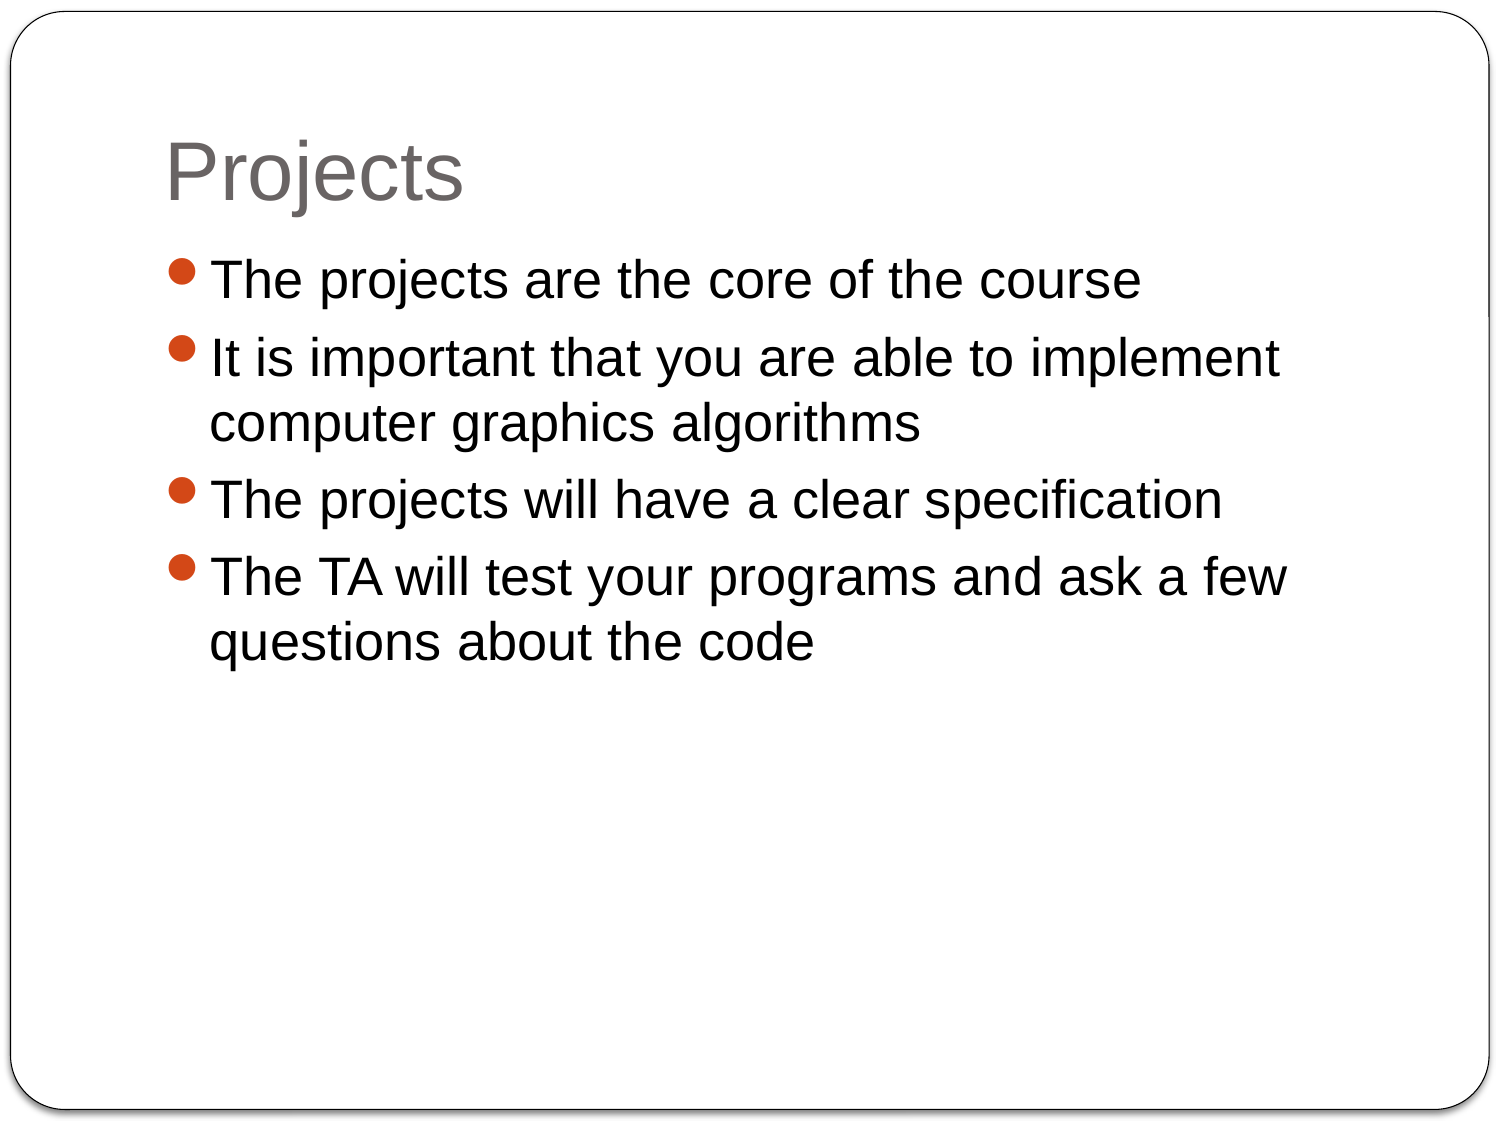

# Projects
The projects are the core of the course
It is important that you are able to implement computer graphics algorithms
The projects will have a clear specification
The TA will test your programs and ask a few questions about the code